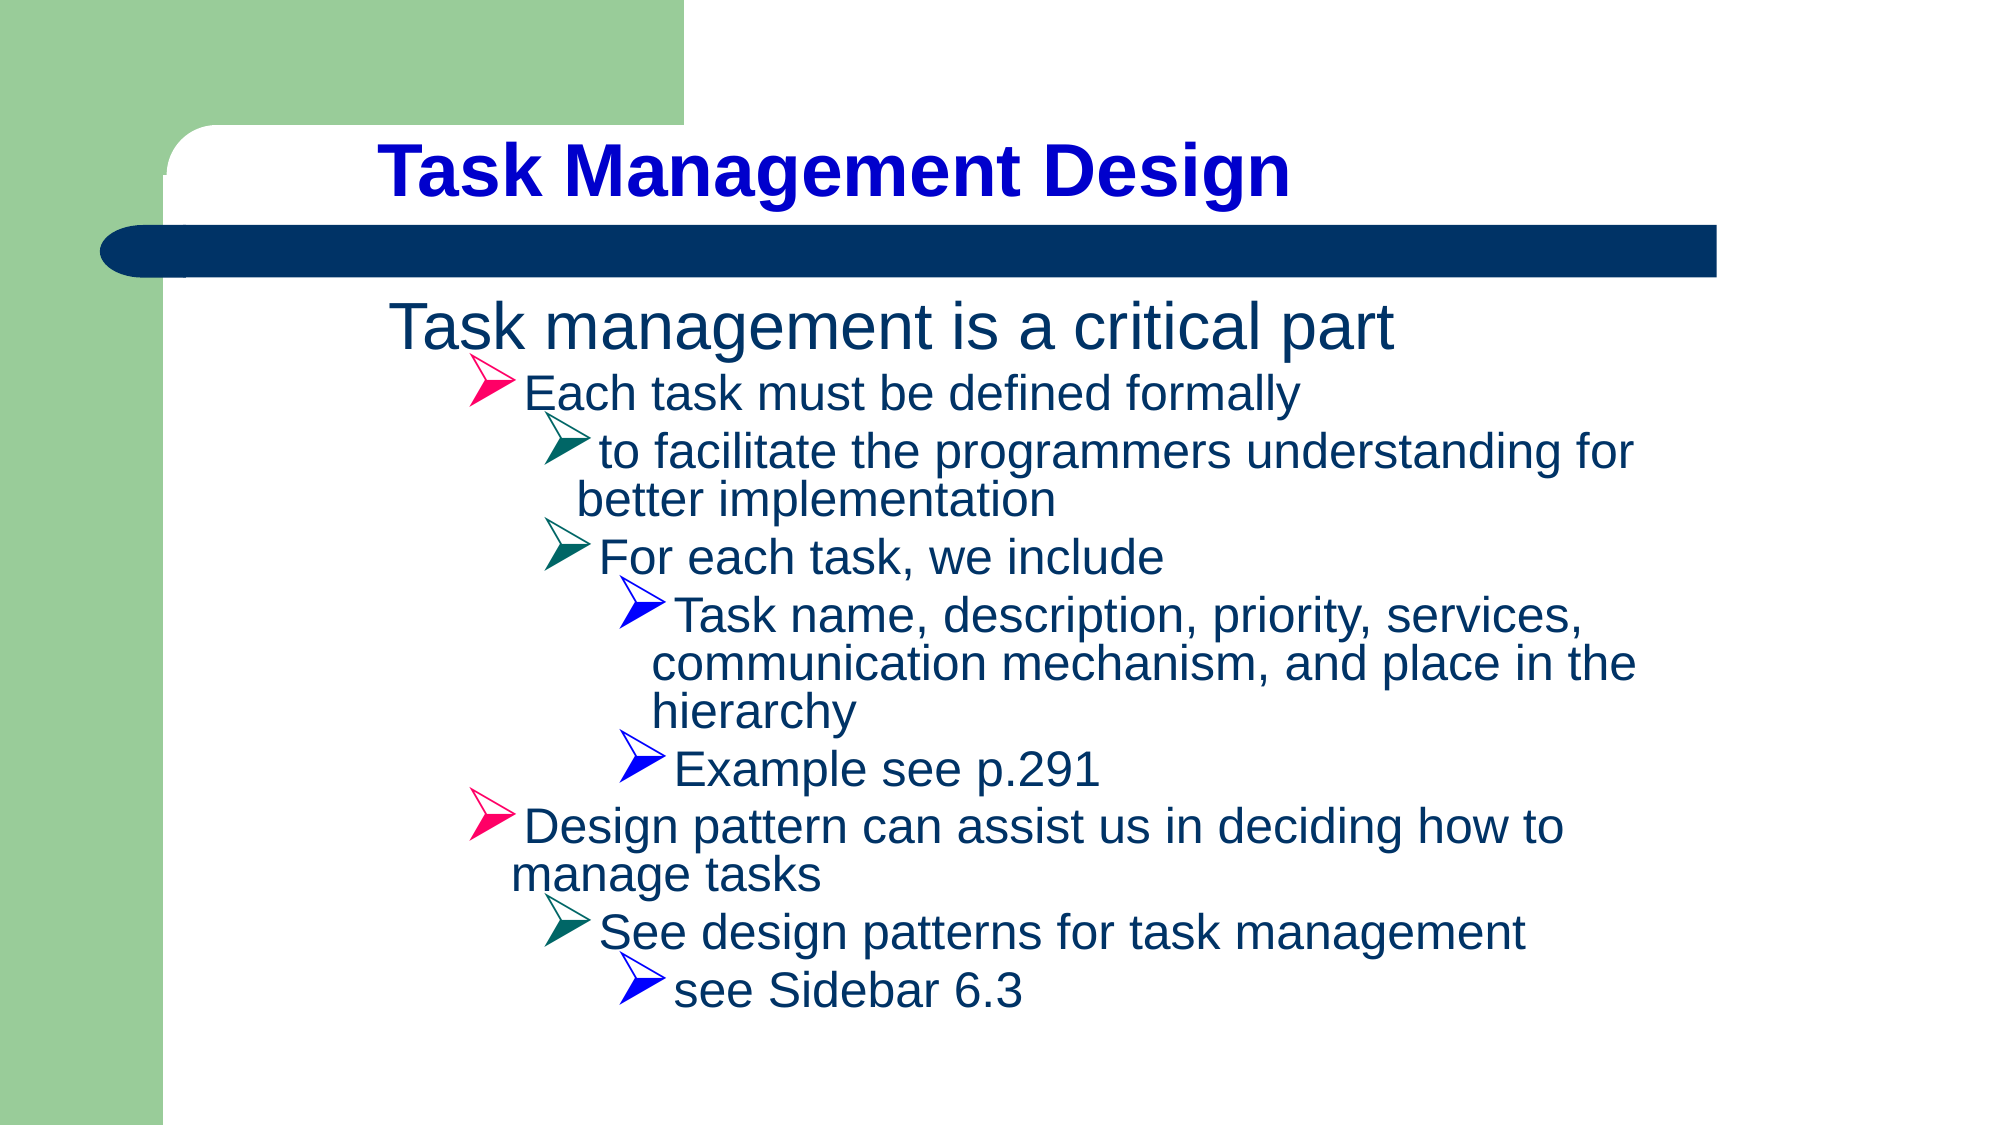

# Task Management Design
Task management is a critical part
Each task must be defined formally
to facilitate the programmers understanding for better implementation
For each task, we include
Task name, description, priority, services, communication mechanism, and place in the hierarchy
Example see p.291
Design pattern can assist us in deciding how to manage tasks
See design patterns for task management
see Sidebar 6.3
494